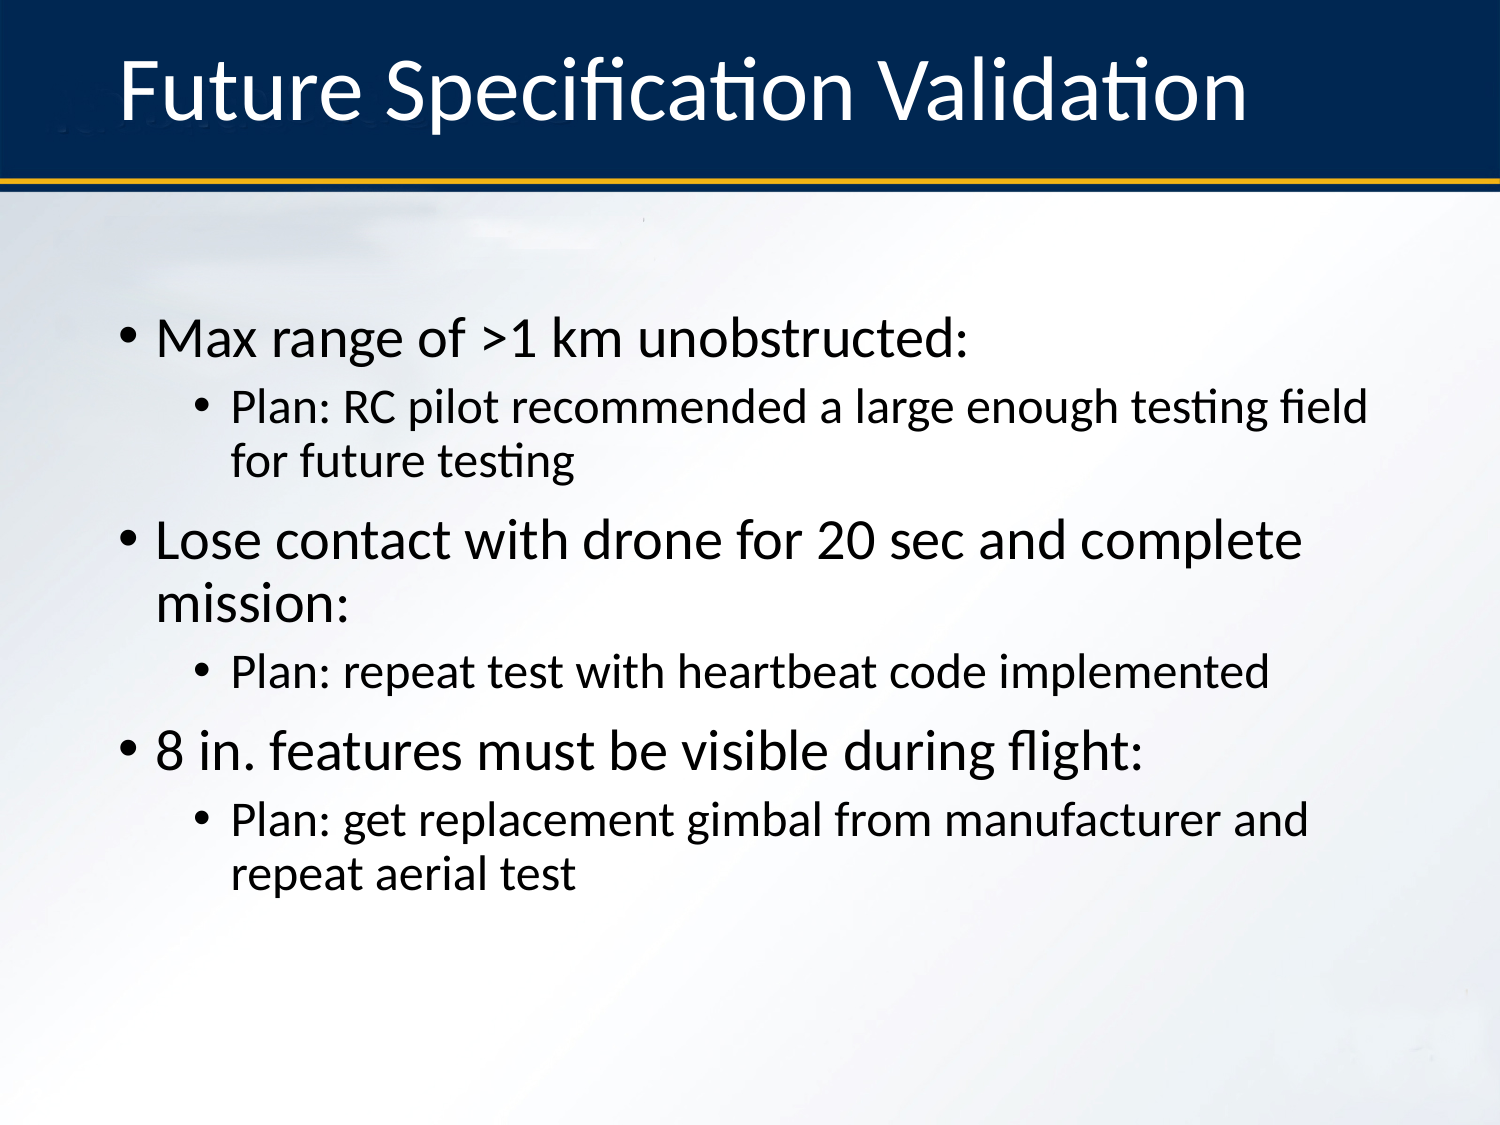

# Future Specification Validation
Max range of >1 km unobstructed:
Plan: RC pilot recommended a large enough testing field for future testing
Lose contact with drone for 20 sec and complete mission:
Plan: repeat test with heartbeat code implemented
8 in. features must be visible during flight:
Plan: get replacement gimbal from manufacturer and repeat aerial test